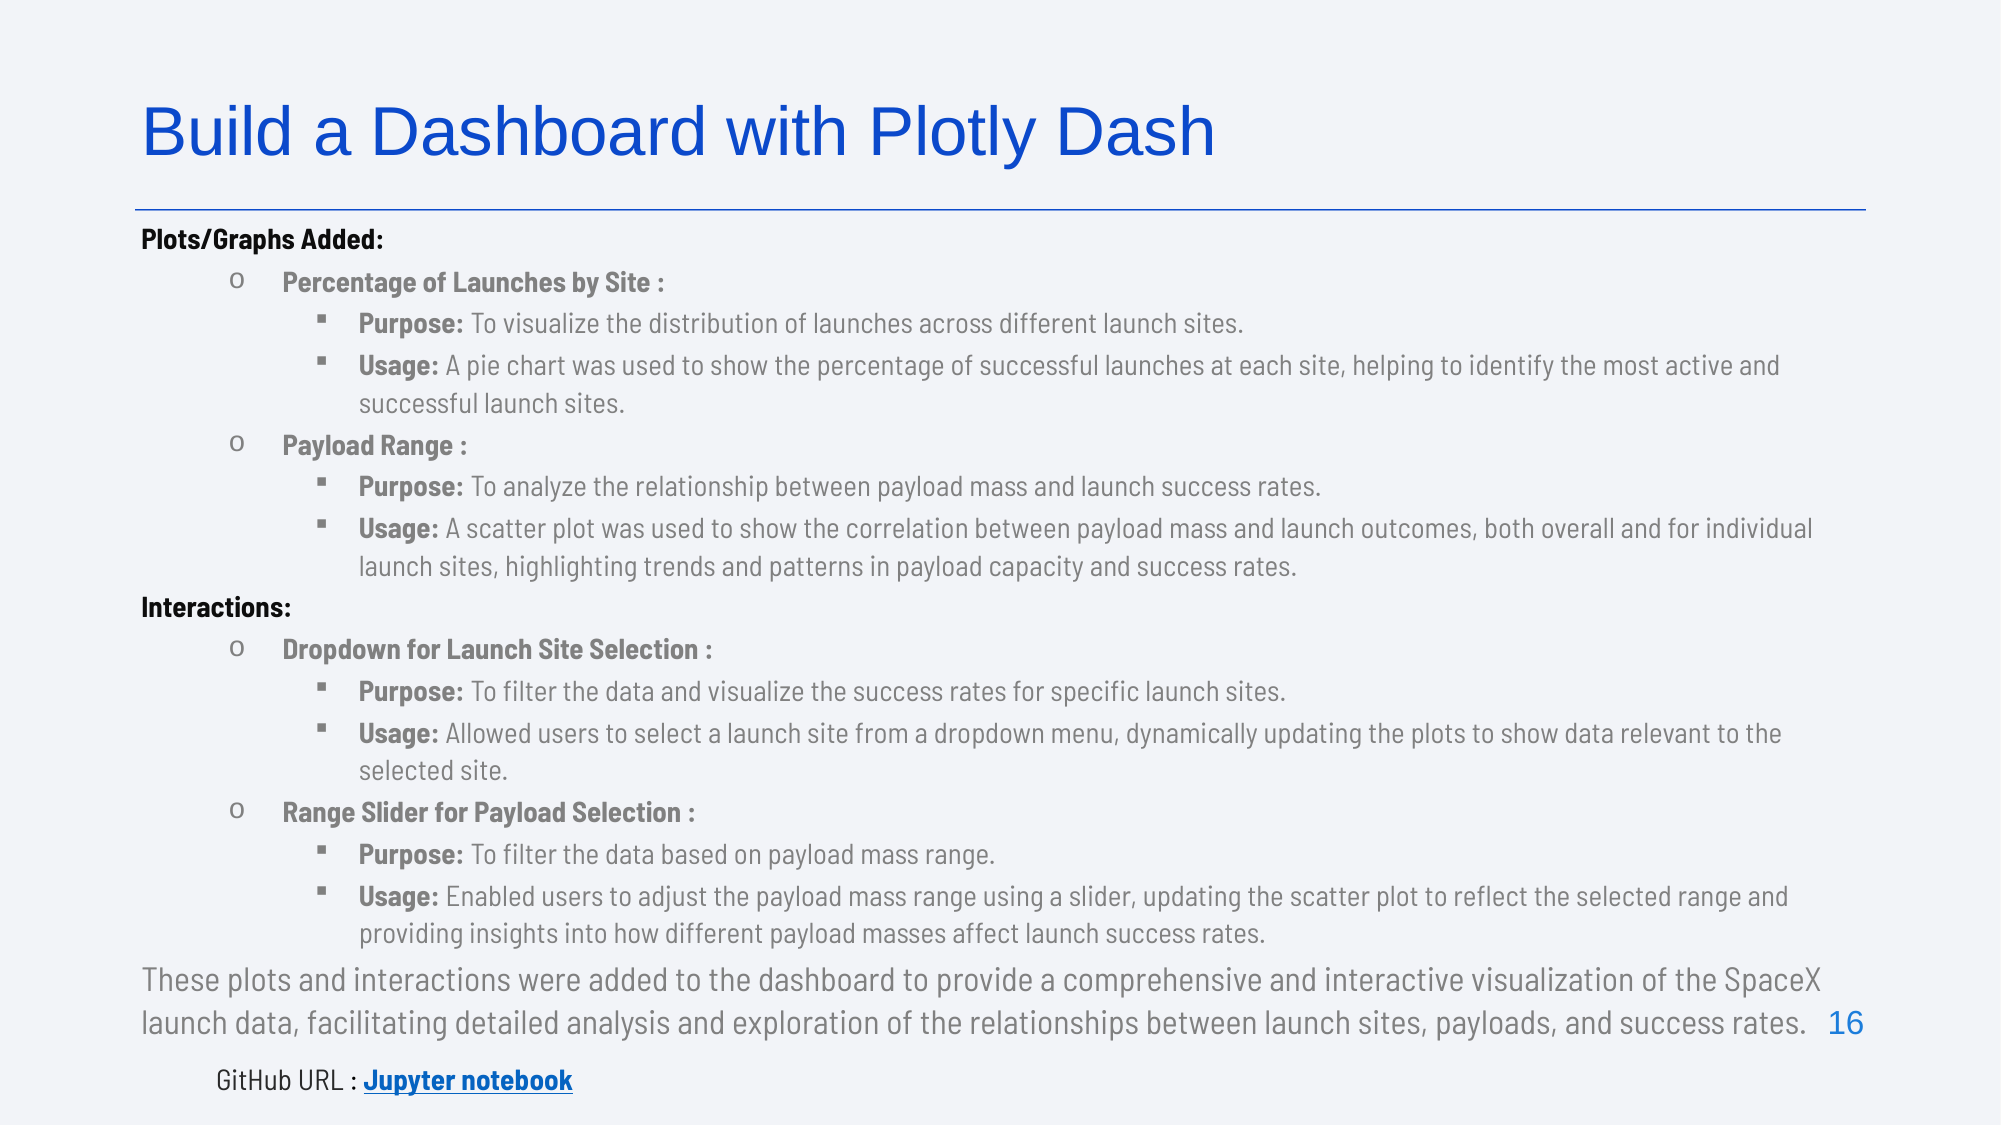

Build a Dashboard with Plotly Dash
Plots/Graphs Added:
Percentage of Launches by Site :
Purpose: To visualize the distribution of launches across different launch sites.
Usage: A pie chart was used to show the percentage of successful launches at each site, helping to identify the most active and successful launch sites.
Payload Range :
Purpose: To analyze the relationship between payload mass and launch success rates.
Usage: A scatter plot was used to show the correlation between payload mass and launch outcomes, both overall and for individual launch sites, highlighting trends and patterns in payload capacity and success rates.
Interactions:
Dropdown for Launch Site Selection :
Purpose: To filter the data and visualize the success rates for specific launch sites.
Usage: Allowed users to select a launch site from a dropdown menu, dynamically updating the plots to show data relevant to the selected site.
Range Slider for Payload Selection :
Purpose: To filter the data based on payload mass range.
Usage: Enabled users to adjust the payload mass range using a slider, updating the scatter plot to reflect the selected range and providing insights into how different payload masses affect launch success rates.
These plots and interactions were added to the dashboard to provide a comprehensive and interactive visualization of the SpaceX launch data, facilitating detailed analysis and exploration of the relationships between launch sites, payloads, and success rates.

16
GitHub URL : Jupyter notebook